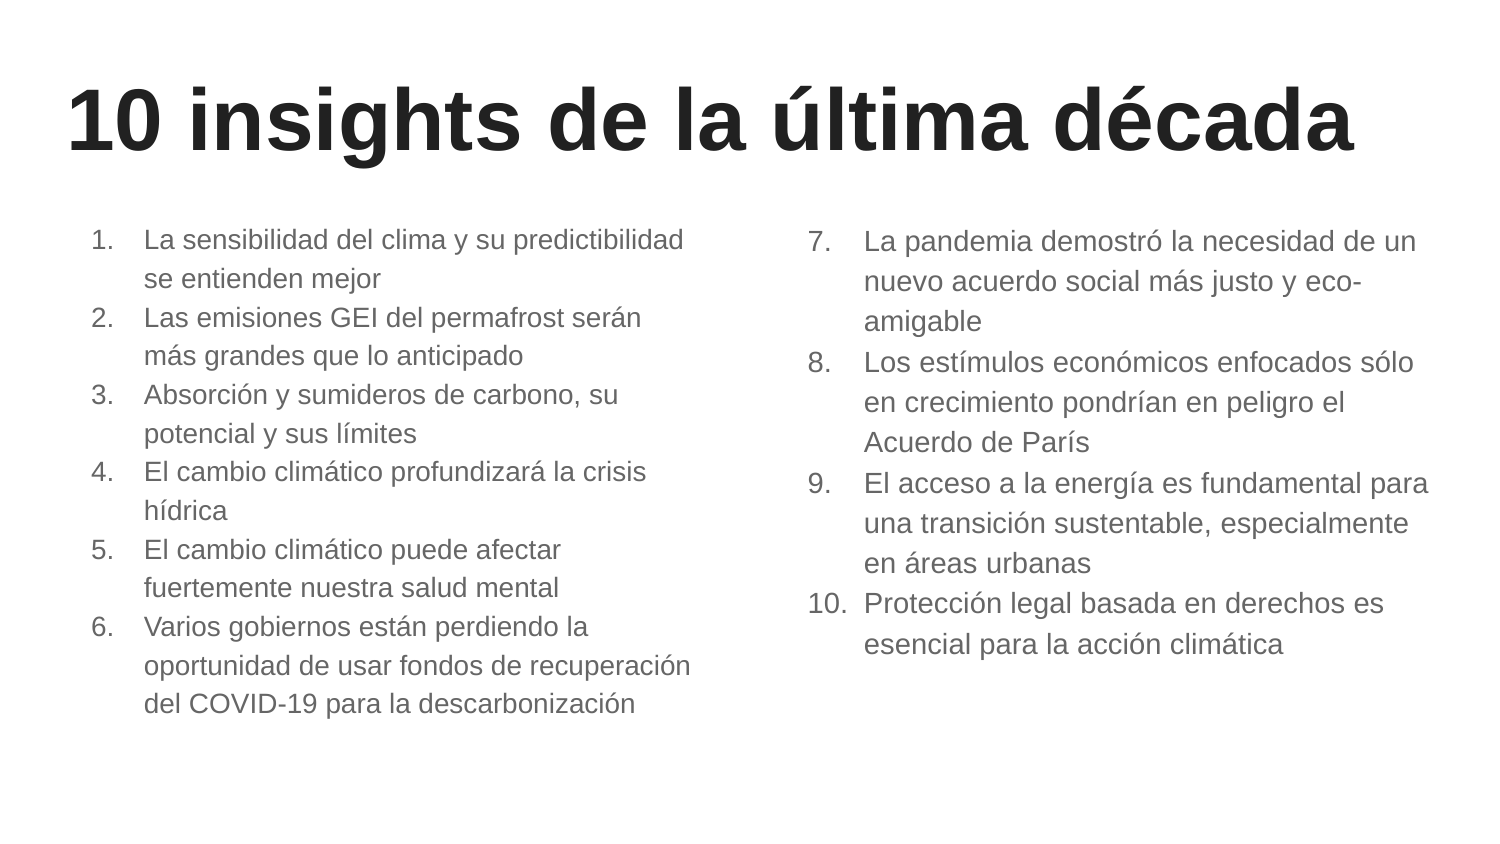

# 10 insights de la última década
La sensibilidad del clima y su predictibilidad se entienden mejor
Las emisiones GEI del permafrost serán más grandes que lo anticipado
Absorción y sumideros de carbono, su potencial y sus límites
El cambio climático profundizará la crisis hídrica
El cambio climático puede afectar fuertemente nuestra salud mental
Varios gobiernos están perdiendo la oportunidad de usar fondos de recuperación del COVID-19 para la descarbonización
7.	La pandemia demostró la necesidad de un nuevo acuerdo social más justo y eco-amigable
8.	Los estímulos económicos enfocados sólo en crecimiento pondrían en peligro el Acuerdo de París
9.	El acceso a la energía es fundamental para una transición sustentable, especialmente en áreas urbanas
10.	Protección legal basada en derechos es esencial para la acción climática